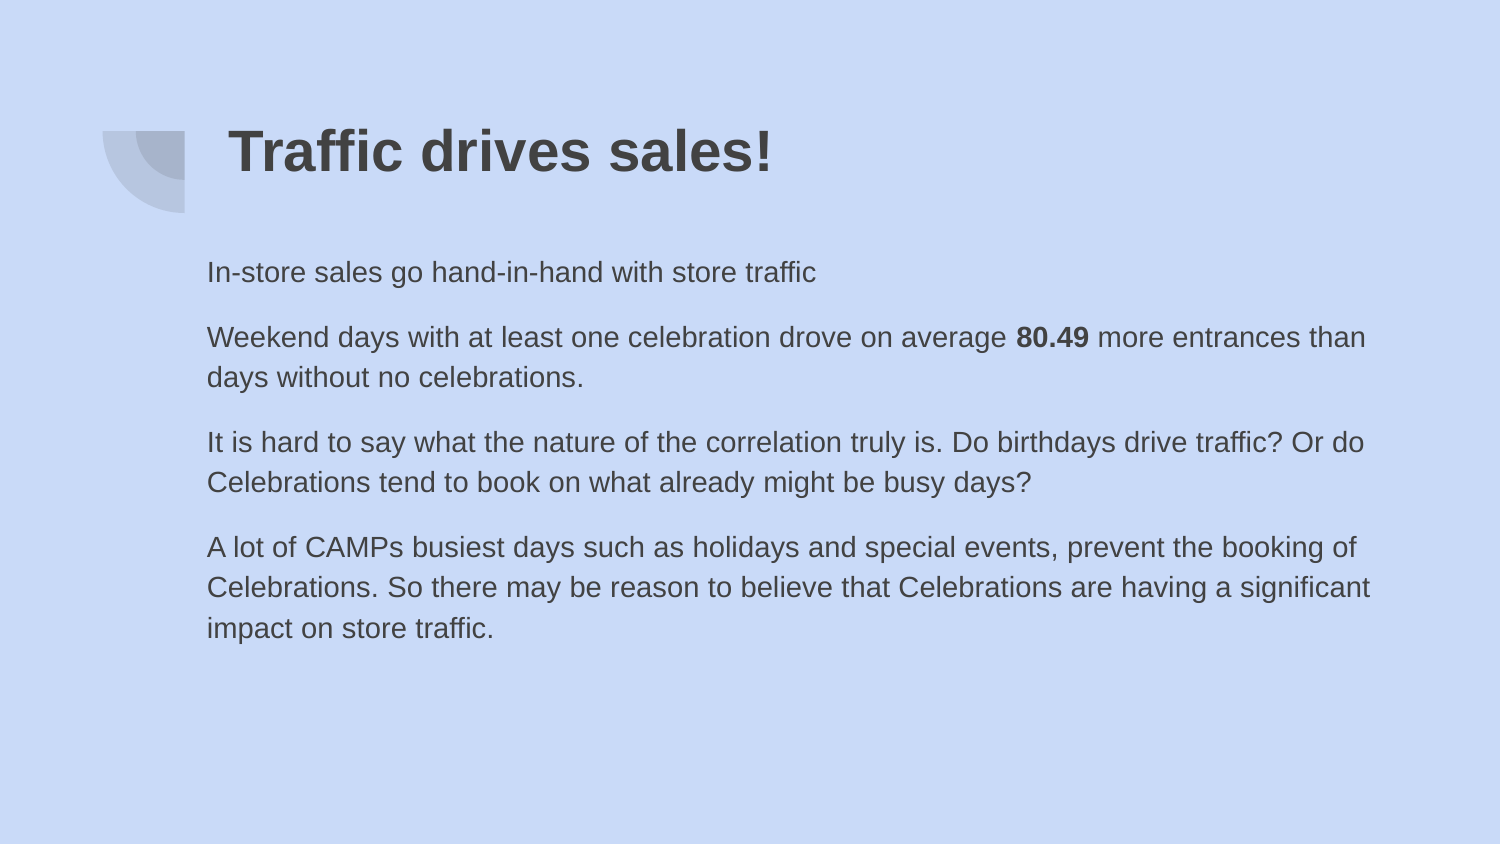

# Traffic drives sales!
In-store sales go hand-in-hand with store traffic
Weekend days with at least one celebration drove on average 80.49 more entrances than days without no celebrations.
It is hard to say what the nature of the correlation truly is. Do birthdays drive traffic? Or do Celebrations tend to book on what already might be busy days?
A lot of CAMPs busiest days such as holidays and special events, prevent the booking of Celebrations. So there may be reason to believe that Celebrations are having a significant impact on store traffic.